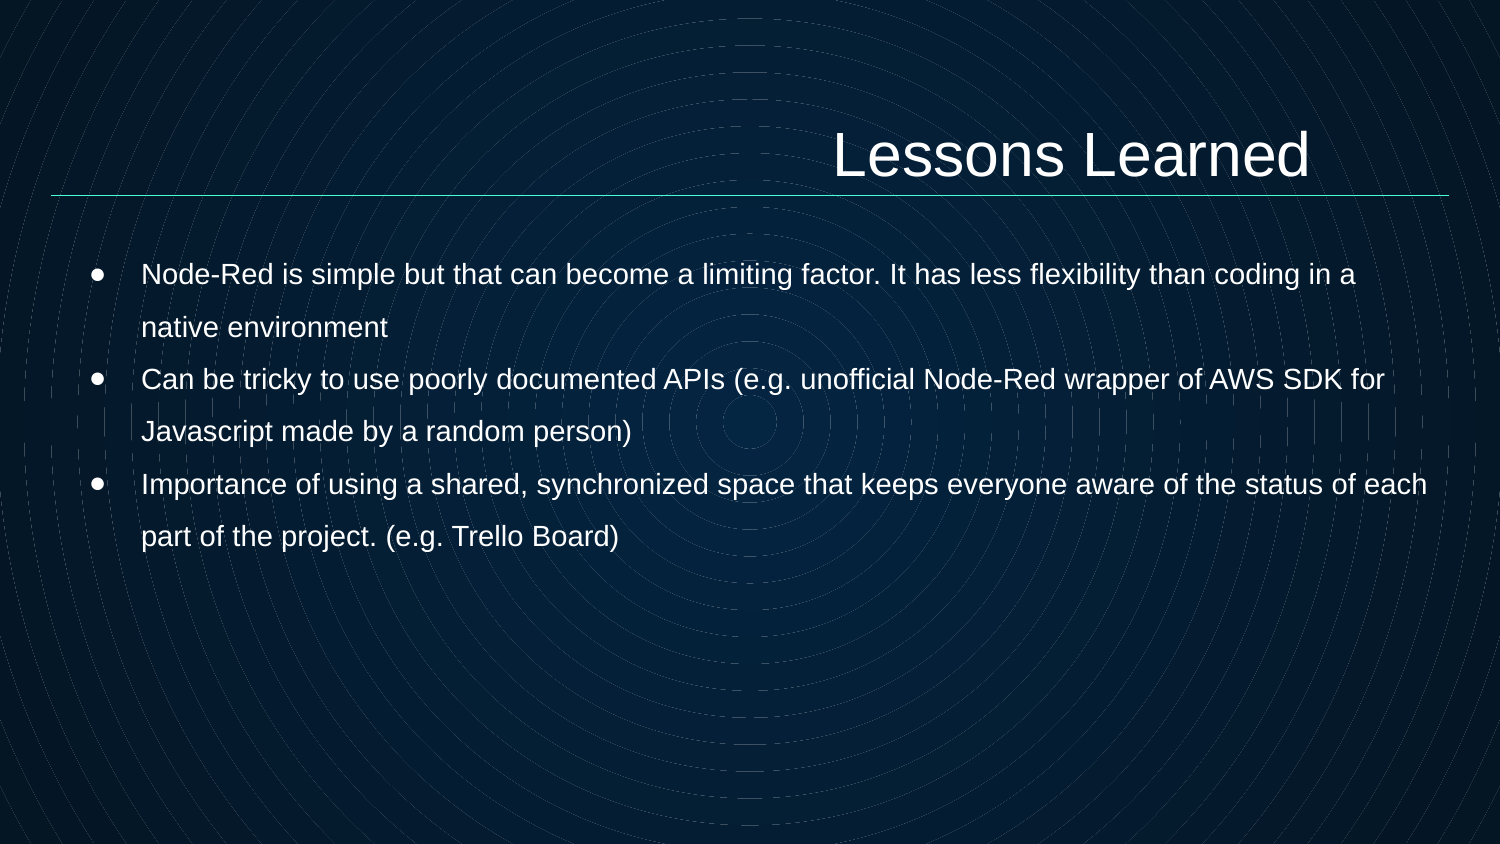

Lessons Learned
Node-Red is simple but that can become a limiting factor. It has less flexibility than coding in a native environment
Can be tricky to use poorly documented APIs (e.g. unofficial Node-Red wrapper of AWS SDK for Javascript made by a random person)
Importance of using a shared, synchronized space that keeps everyone aware of the status of each part of the project. (e.g. Trello Board)